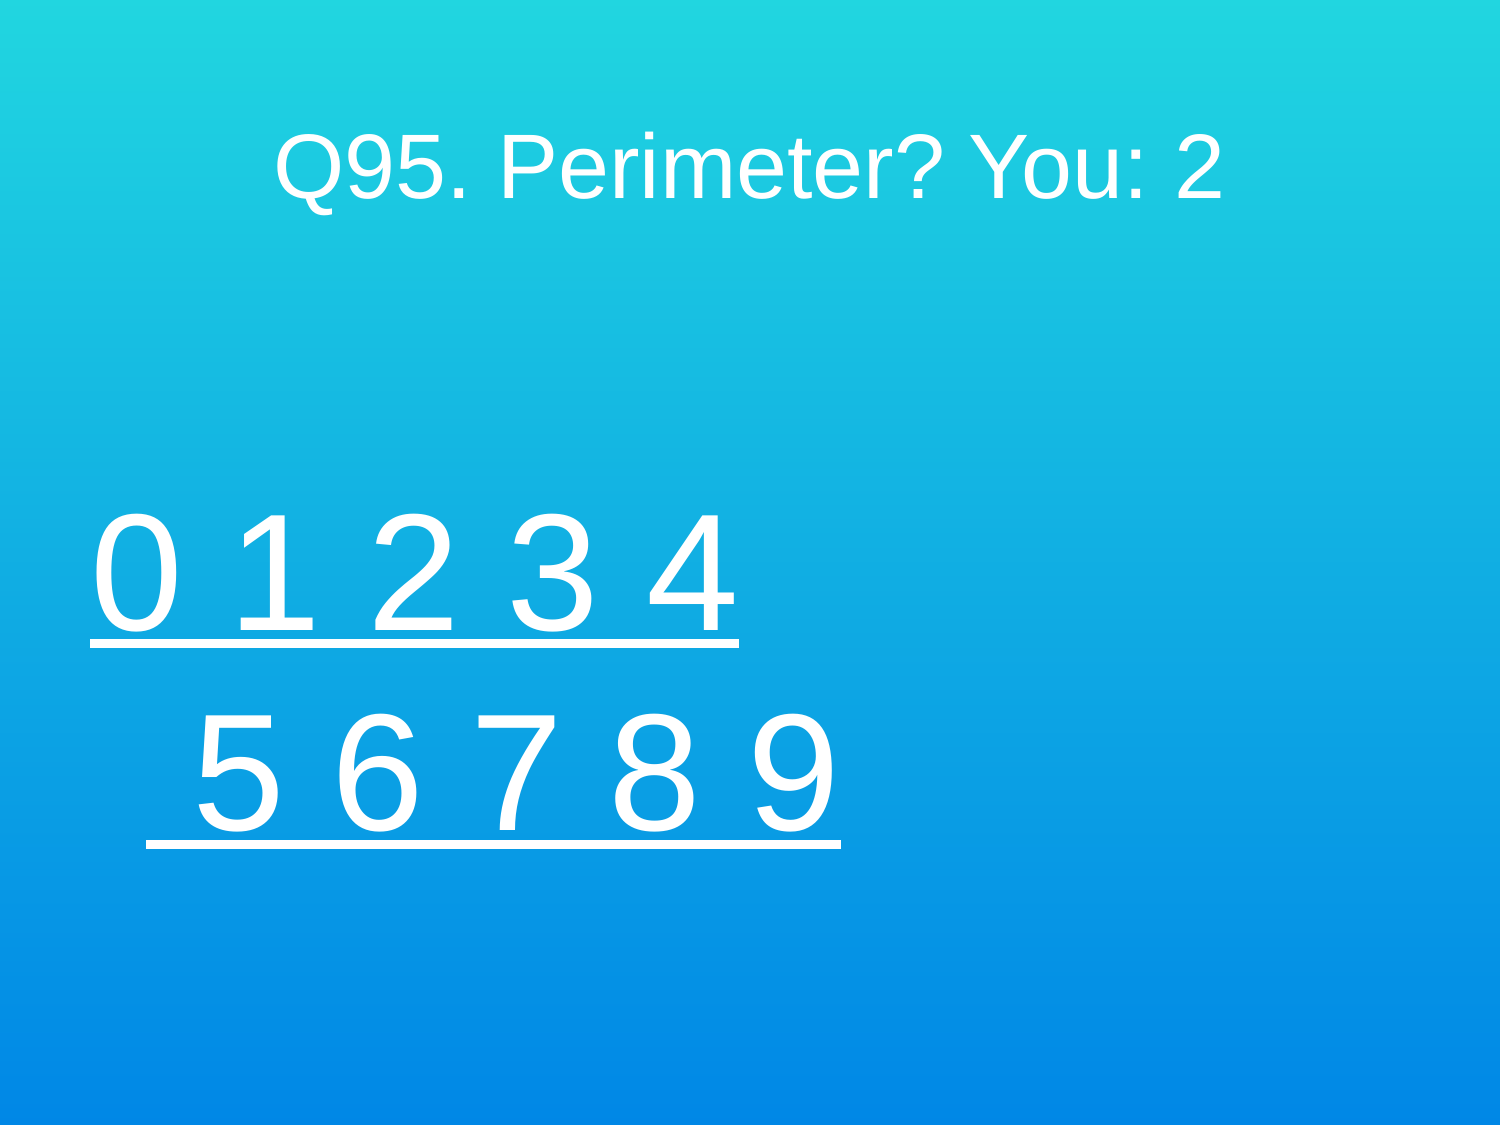

# Q95. Perimeter? You: 2
0 1 2 3 4 5 6 7 8 9